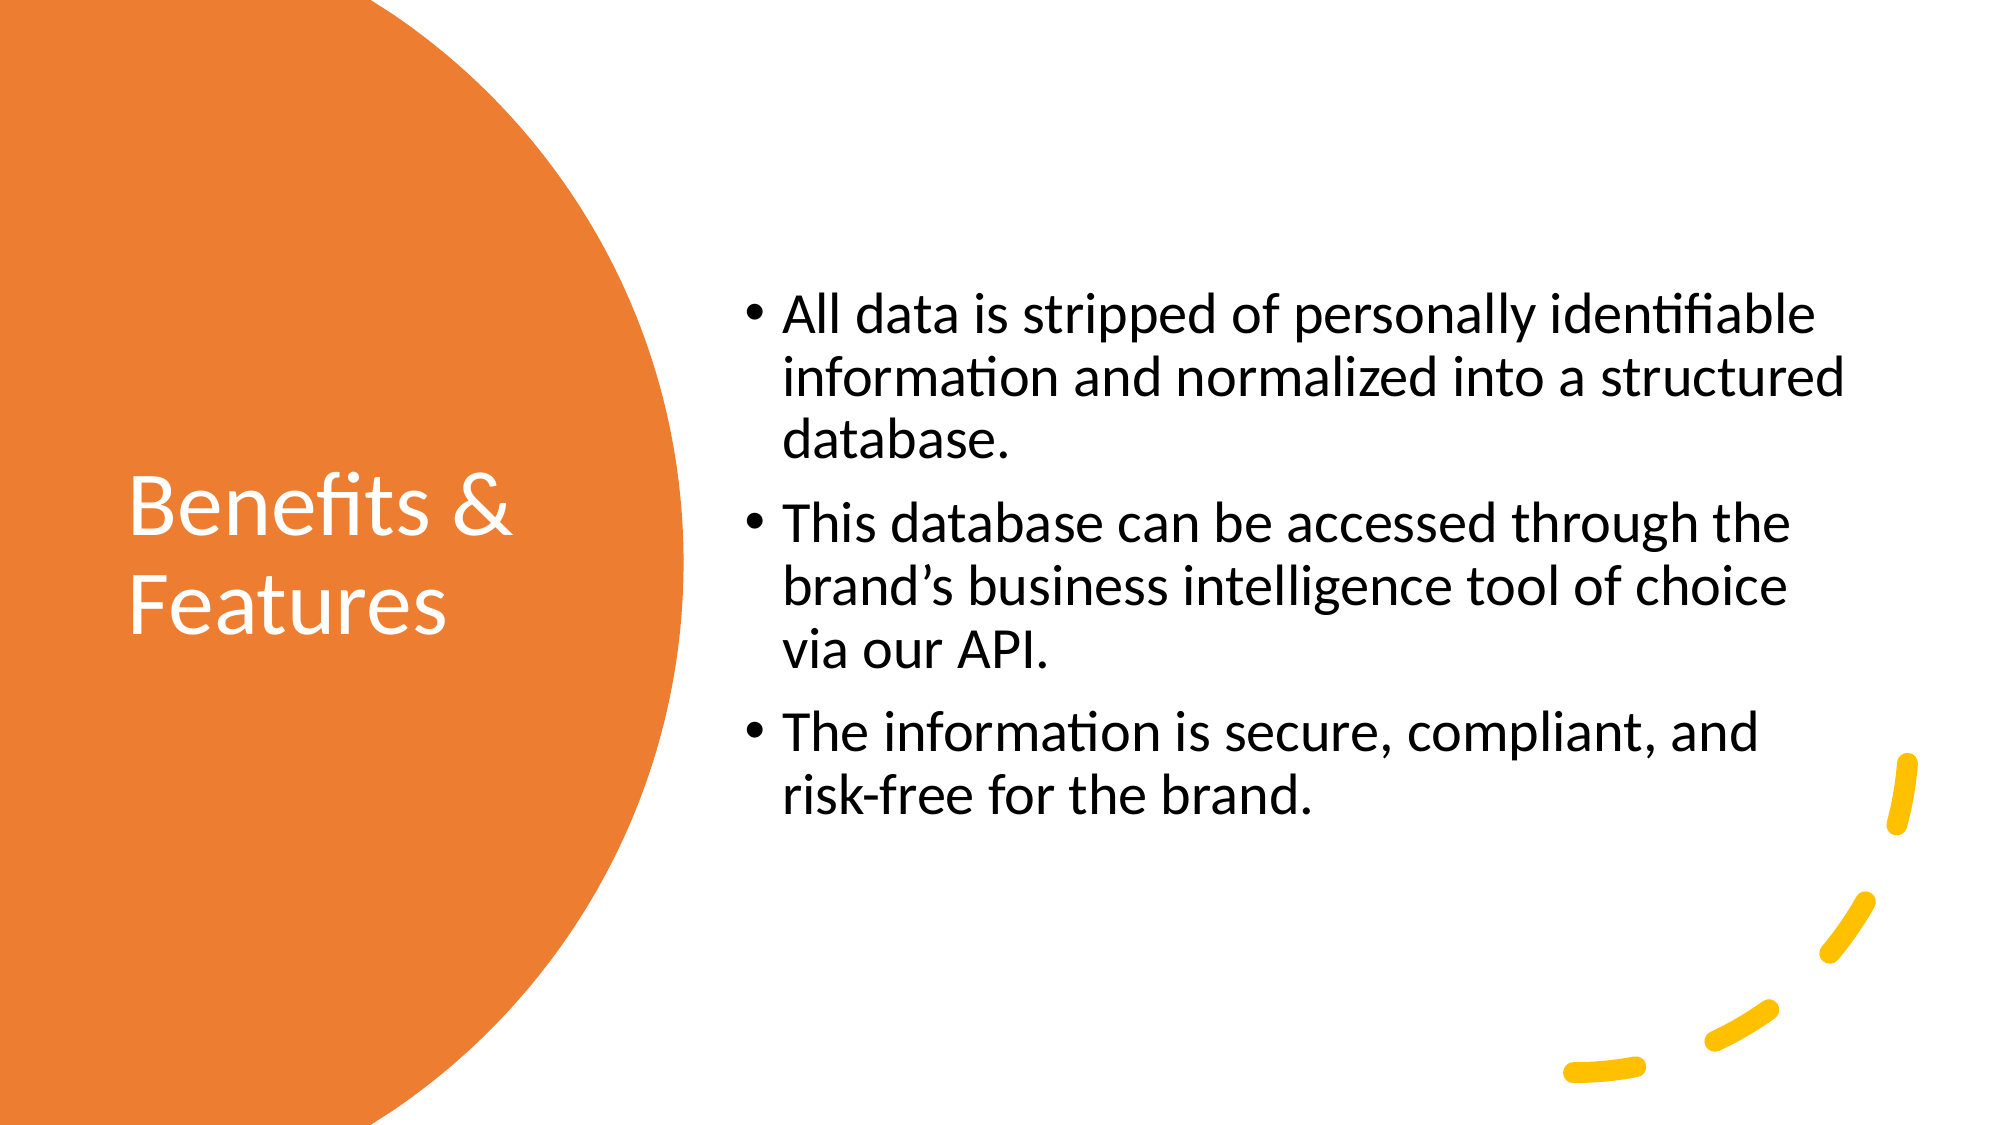

All data is stripped of personally identifiable information and normalized into a structured database.
This database can be accessed through the brand’s business intelligence tool of choice via our API.
The information is secure, compliant, and risk-free for the brand.
# Benefits & Features